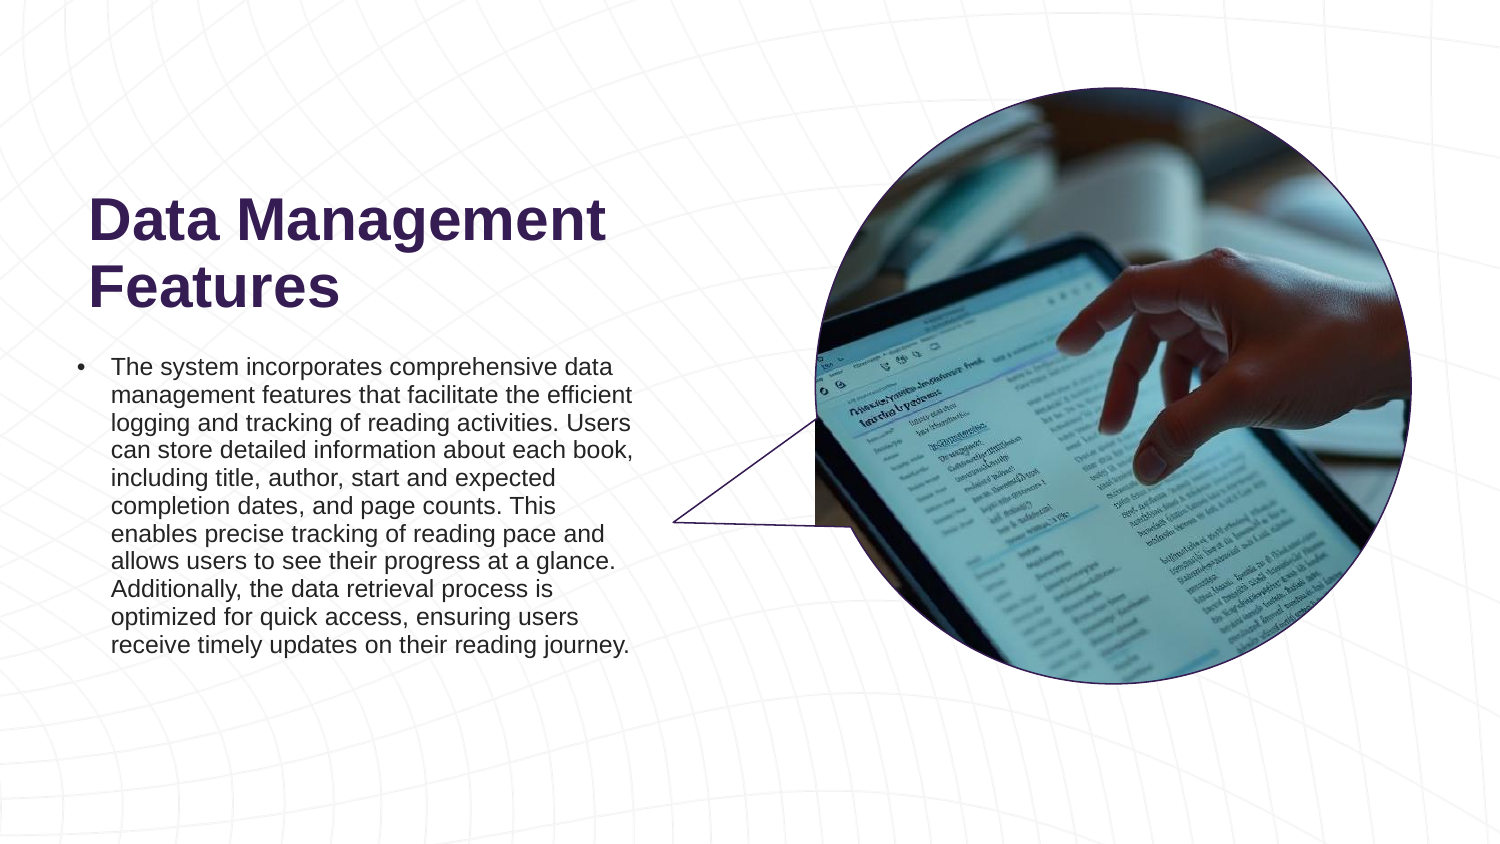

Data Management Features

# The system incorporates comprehensive data management features that facilitate the efficient logging and tracking of reading activities. Users can store detailed information about each book, including title, author, start and expected completion dates, and page counts. This enables precise tracking of reading pace and allows users to see their progress at a glance. Additionally, the data retrieval process is optimized for quick access, ensuring users receive timely updates on their reading journey.